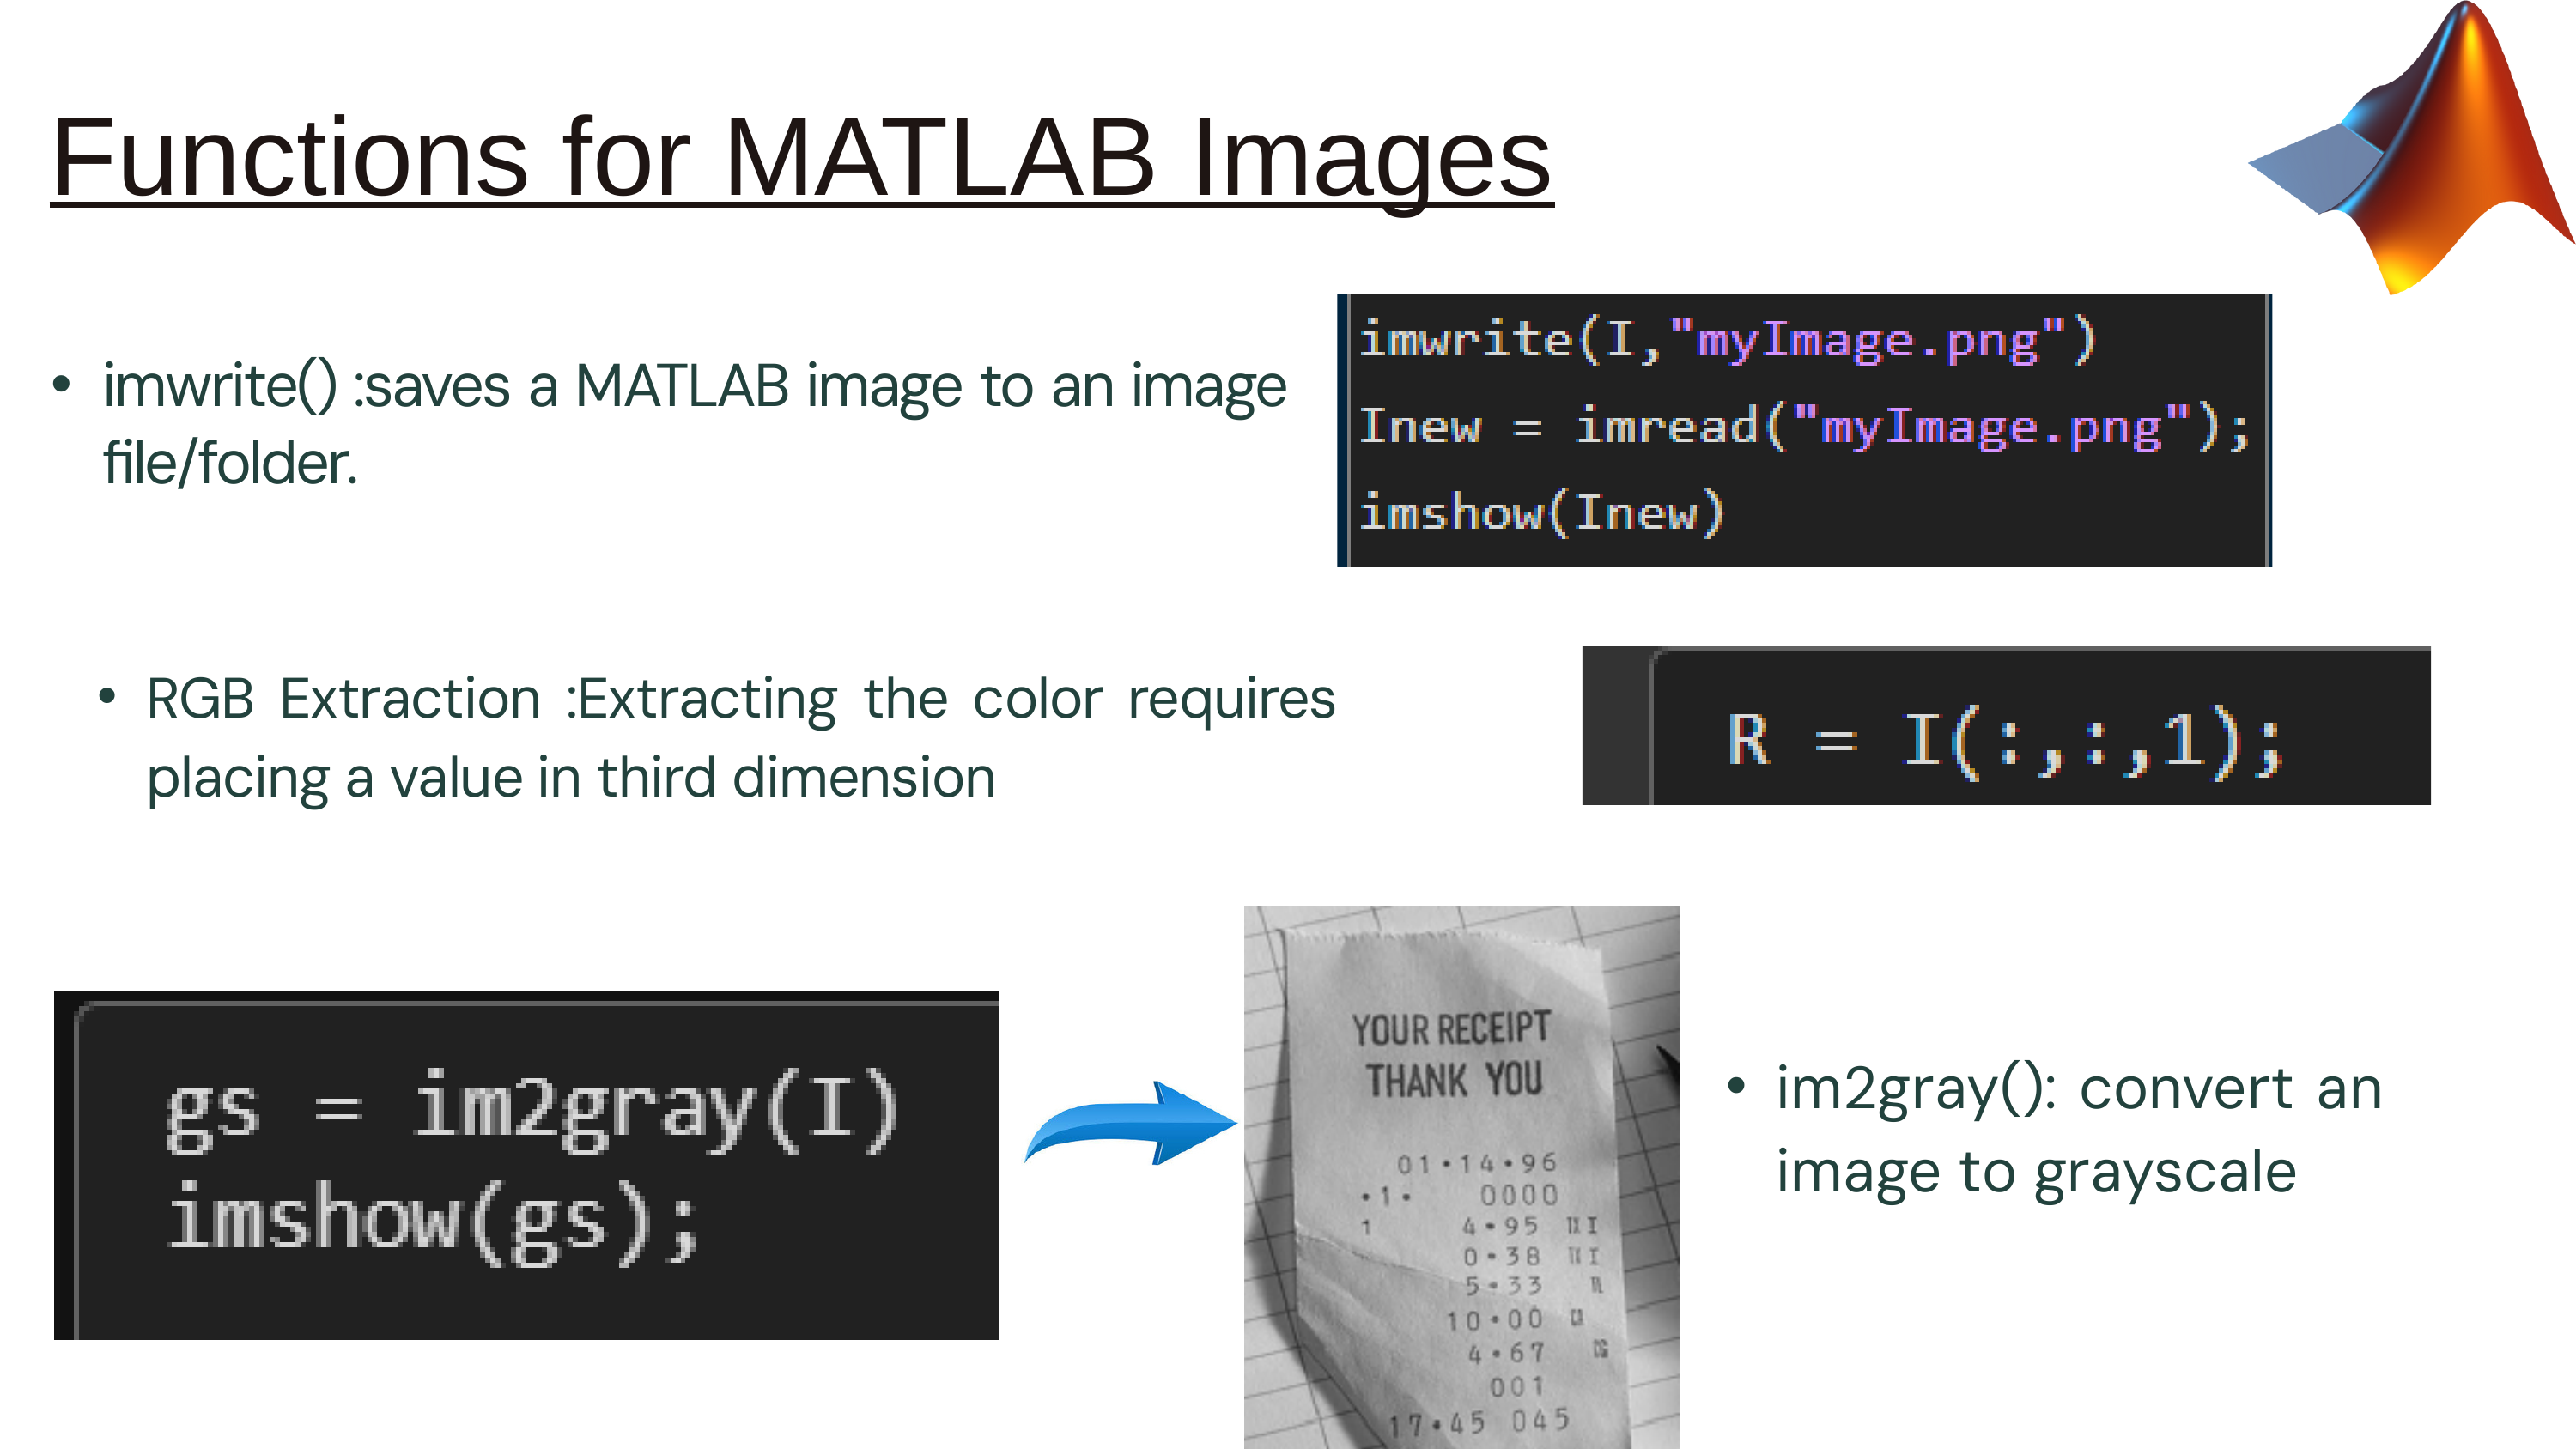

Functions for MATLAB Images

imwrite() :saves a MATLAB image to an image file/folder.

RGB Extraction :Extracting the color requires placing a value in third dimension

im2gray(): convert an image to grayscale